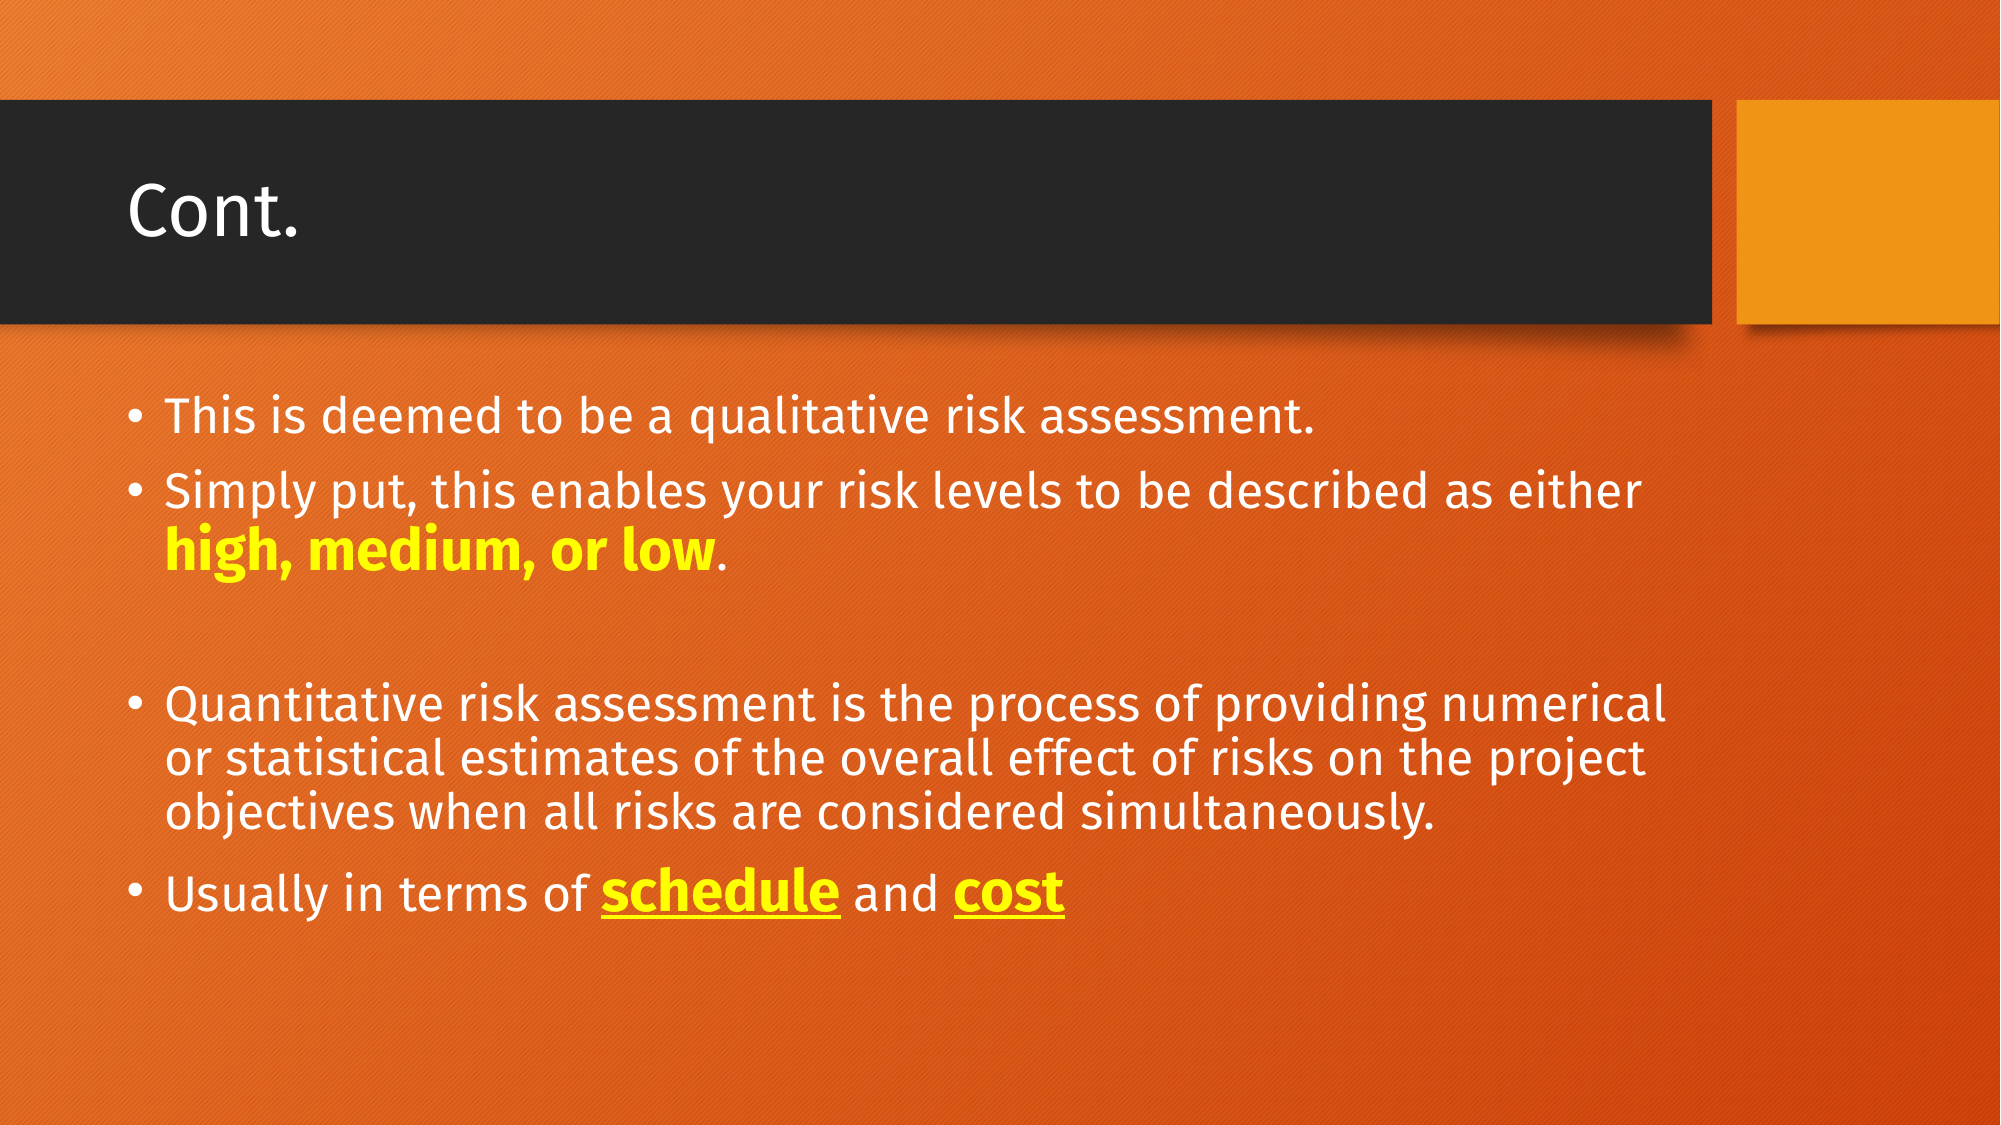

# Cont.
This is deemed to be a qualitative risk assessment.
Simply put, this enables your risk levels to be described as either high, medium, or low.

Quantitative risk assessment is the process of providing numerical or statistical estimates of the overall effect of risks on the project objectives when all risks are considered simultaneously.
Usually in terms of schedule and cost